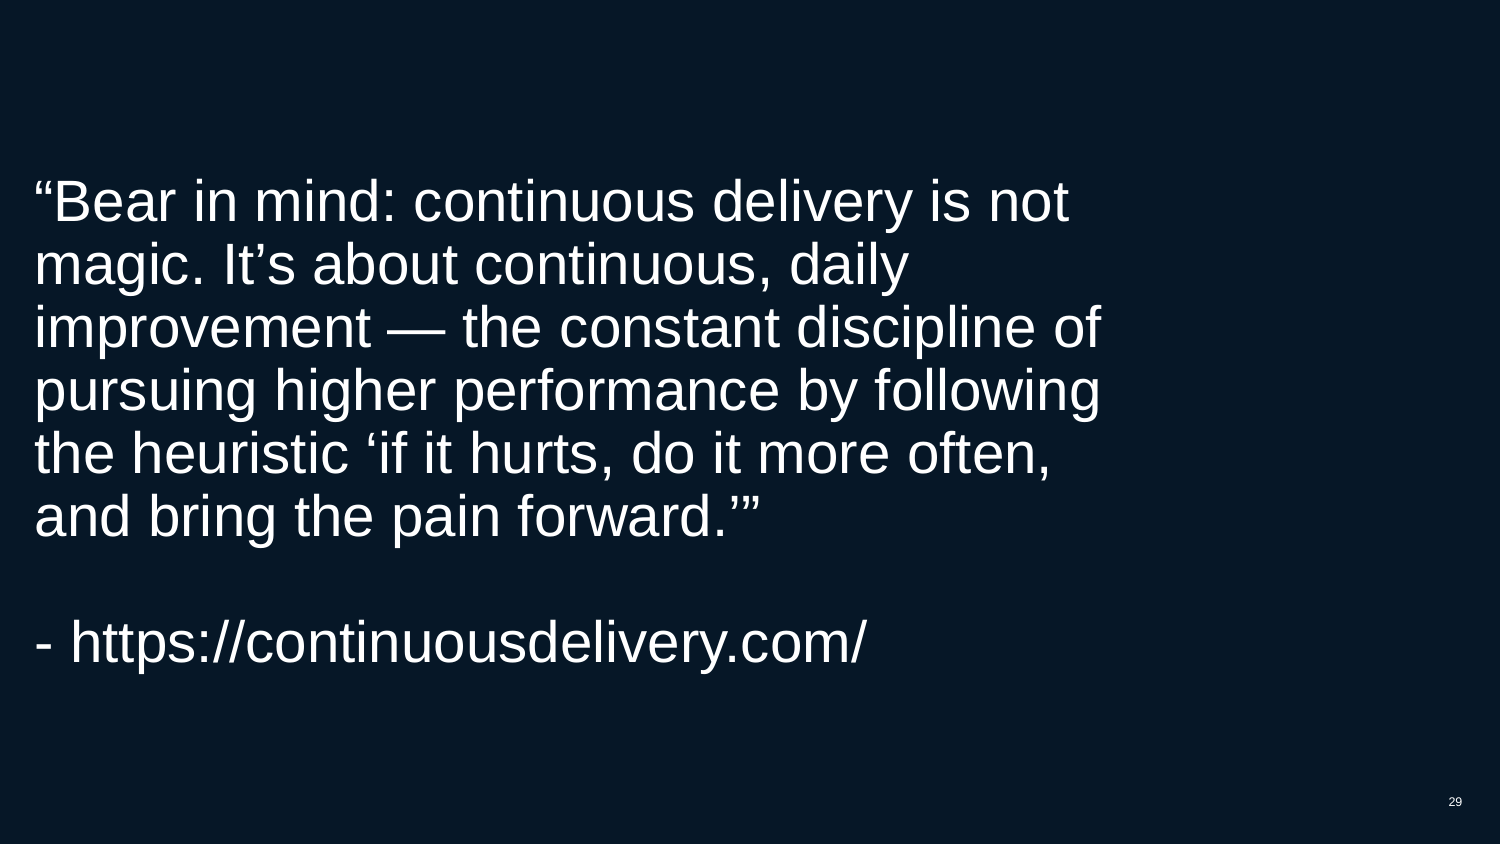

“Bear in mind: continuous delivery is not magic. It’s about continuous, daily improvement — the constant discipline of pursuing higher performance by following the heuristic ‘if it hurts, do it more often, and bring the pain forward.’”

- https://continuousdelivery.com/
29